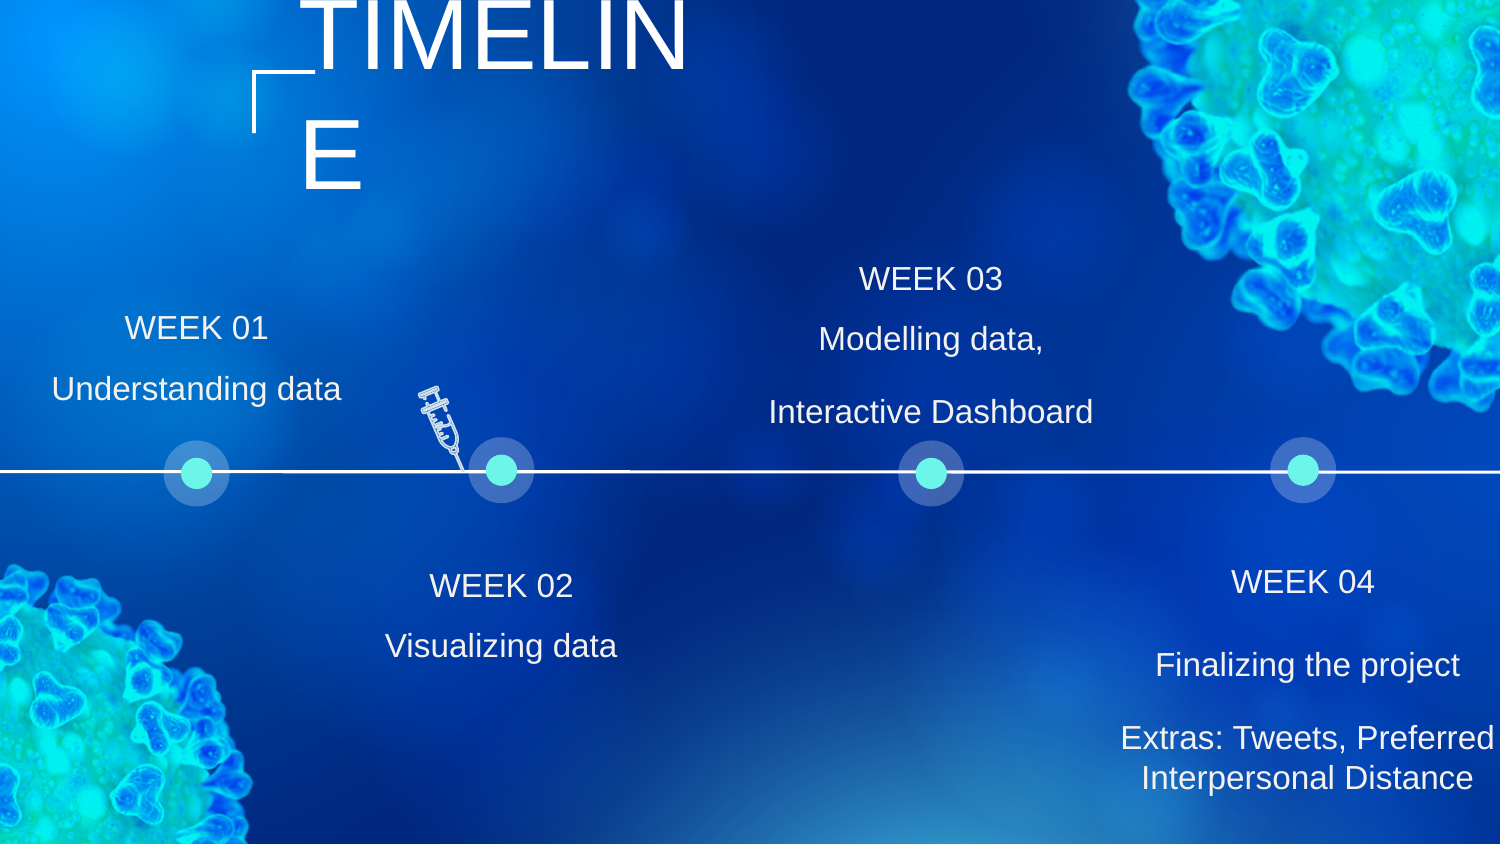

# TIMELINE

WEEK 03
WEEK 01
Modelling data,
Interactive Dashboard
Understanding data

WEEK 04
WEEK 02
Visualizing data
Finalizing the project
Extras: Tweets, Preferred Interpersonal Distance